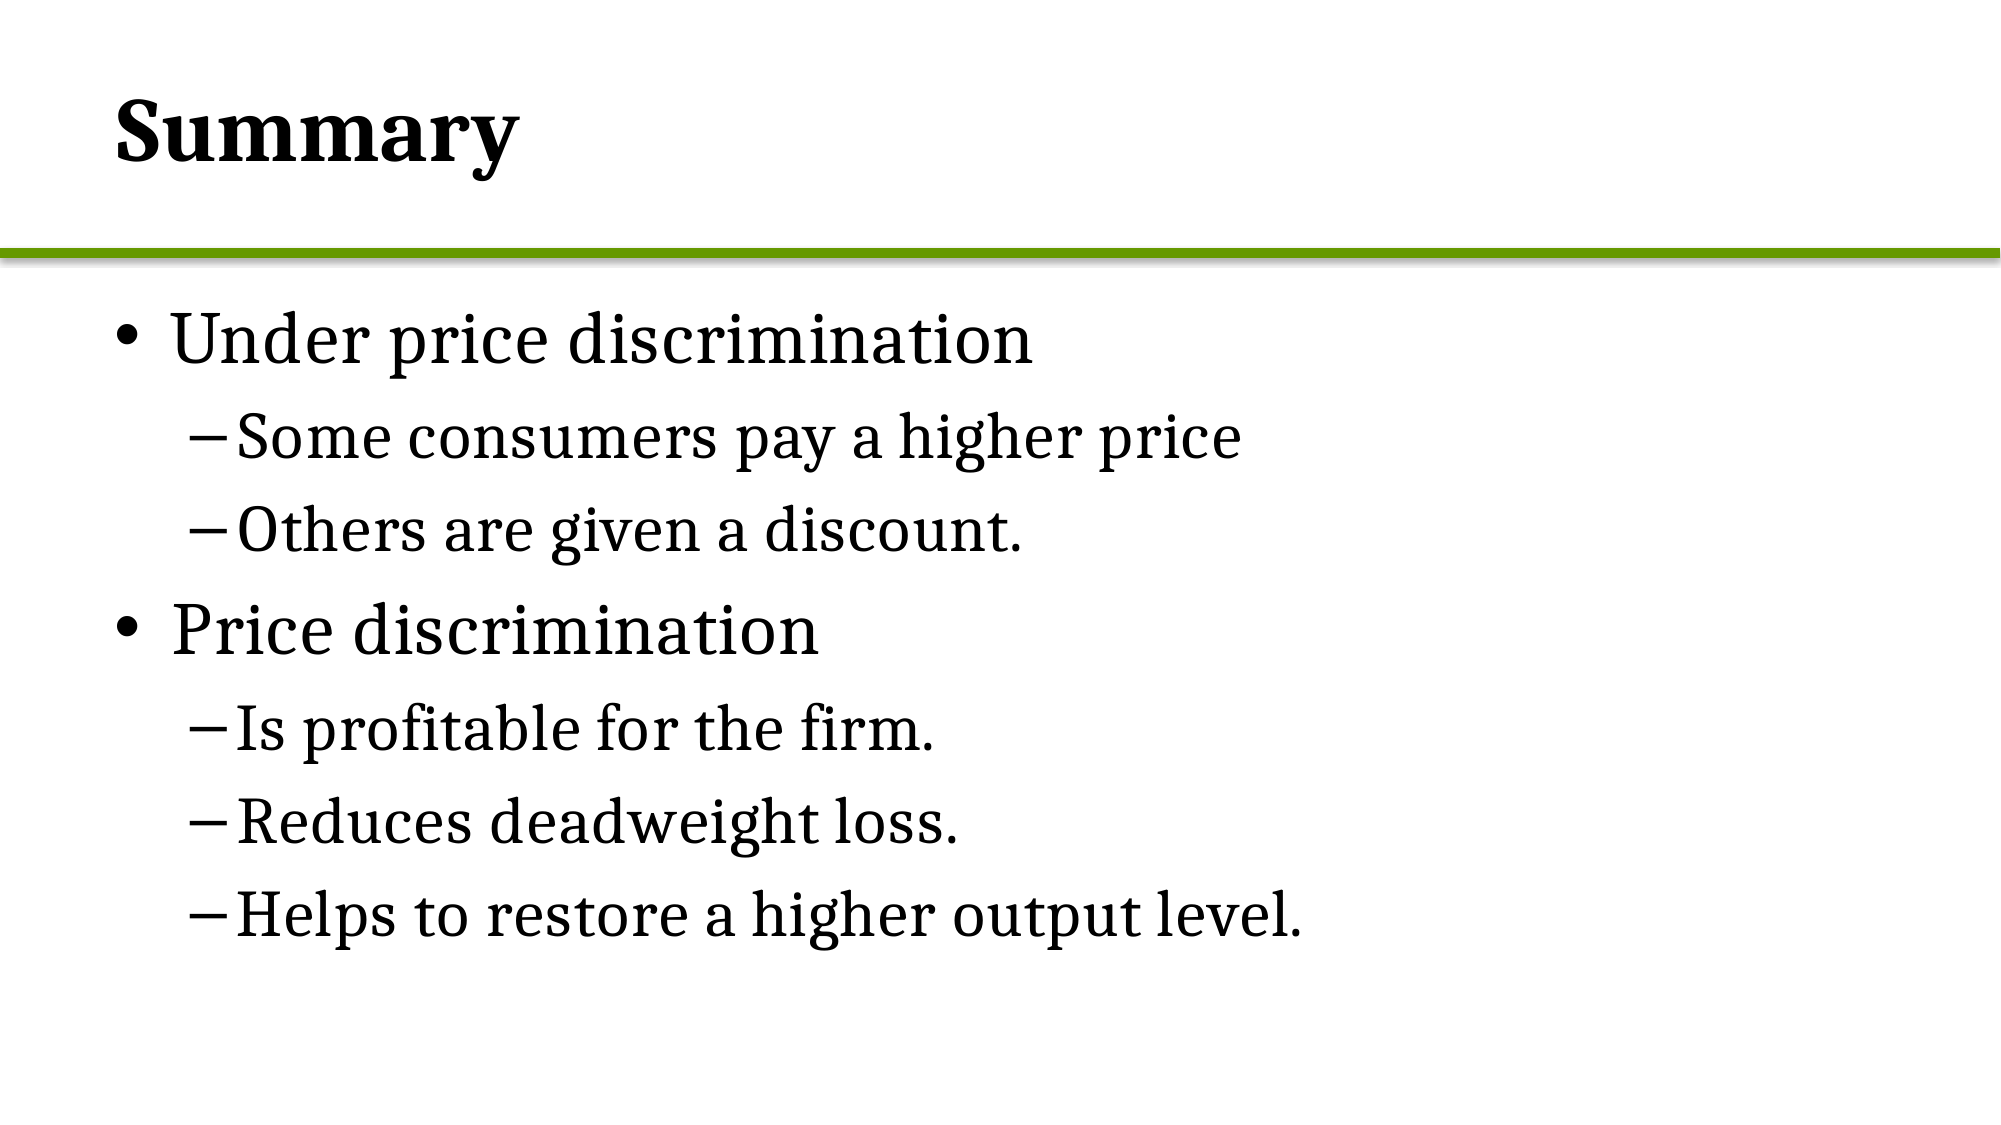

# Summary
Under price discrimination
Some consumers pay a higher price
Others are given a discount.
Price discrimination
Is profitable for the firm.
Reduces deadweight loss.
Helps to restore a higher output level.